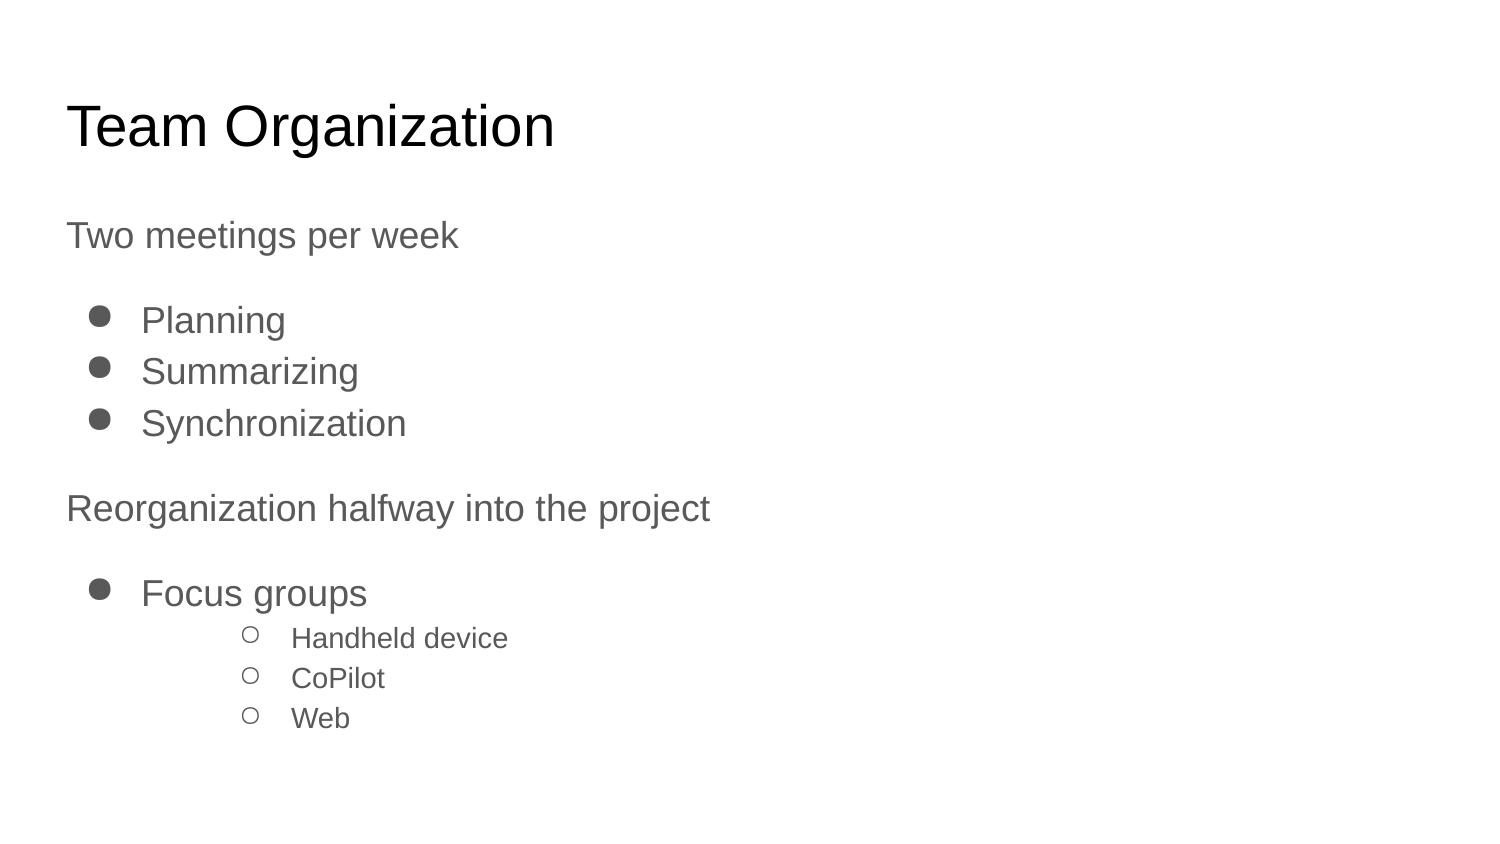

# Team Organization
Two meetings per week
Planning
Summarizing
Synchronization
Reorganization halfway into the project
Focus groups
Handheld device
CoPilot
Web